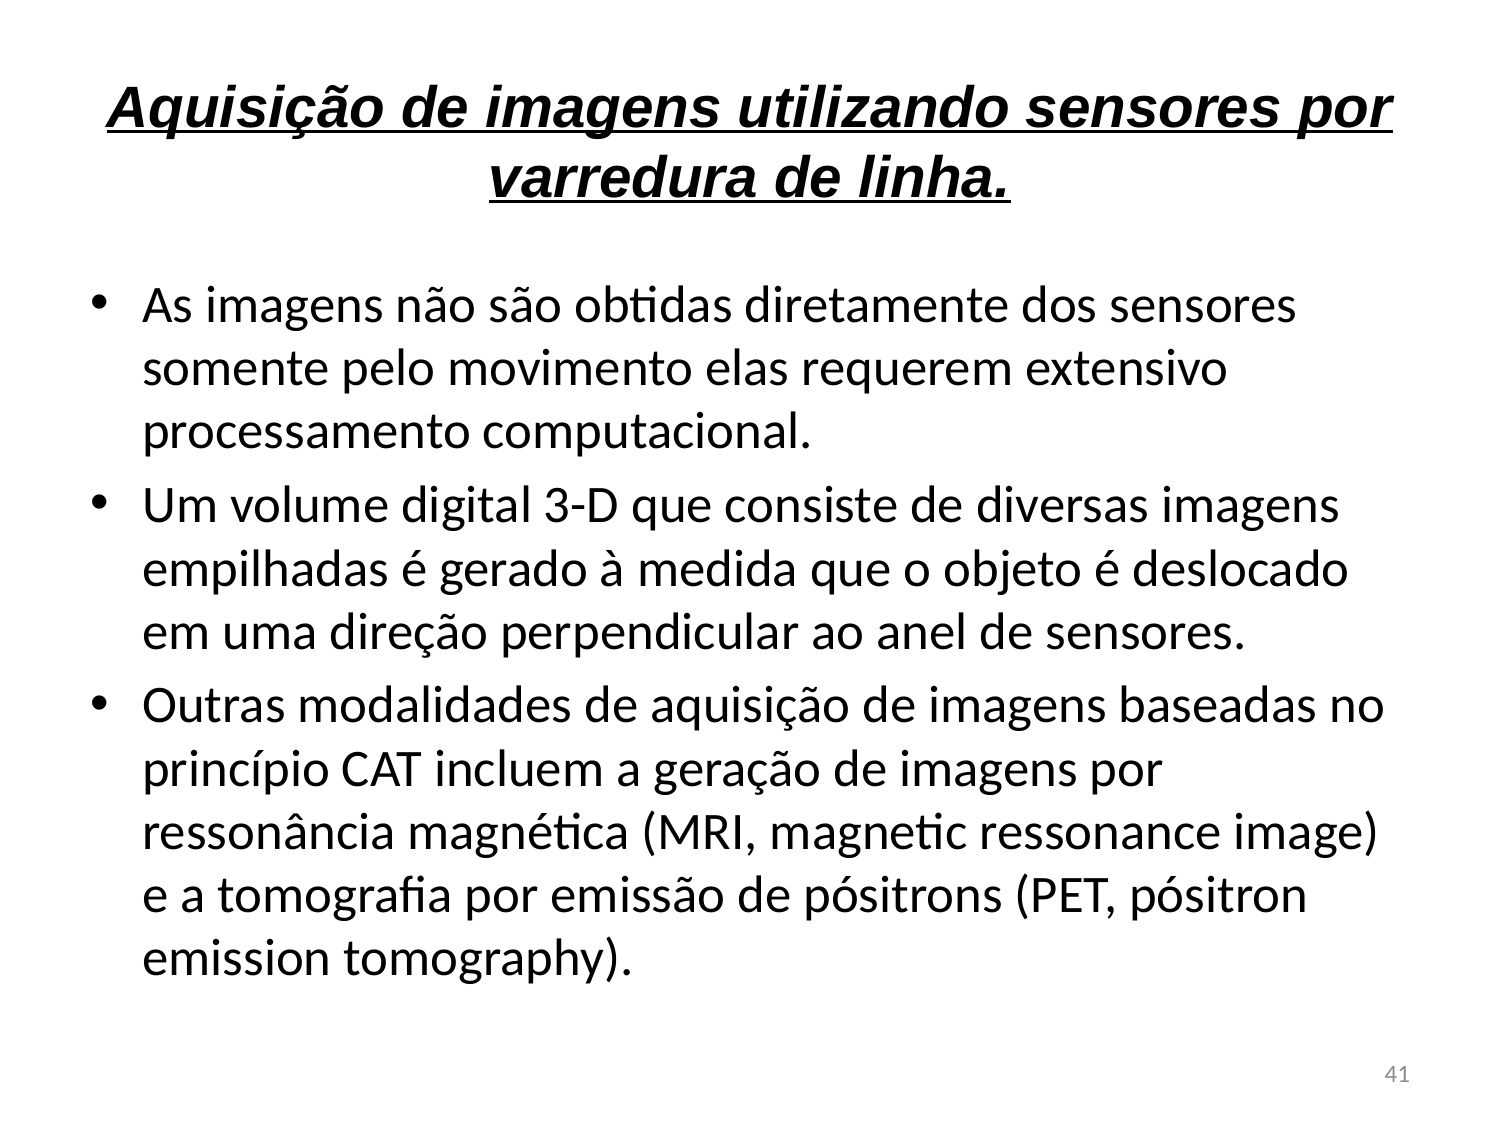

# Aquisição de imagens utilizando sensores por varredura de linha.
As imagens não são obtidas diretamente dos sensores somente pelo movimento elas requerem extensivo processamento computacional.
Um volume digital 3-D que consiste de diversas imagens empilhadas é gerado à medida que o objeto é deslocado em uma direção perpendicular ao anel de sensores.
Outras modalidades de aquisição de imagens baseadas no princípio CAT incluem a geração de imagens por ressonância magnética (MRI, magnetic ressonance image) e a tomografia por emissão de pósitrons (PET, pósitron emission tomography).

41